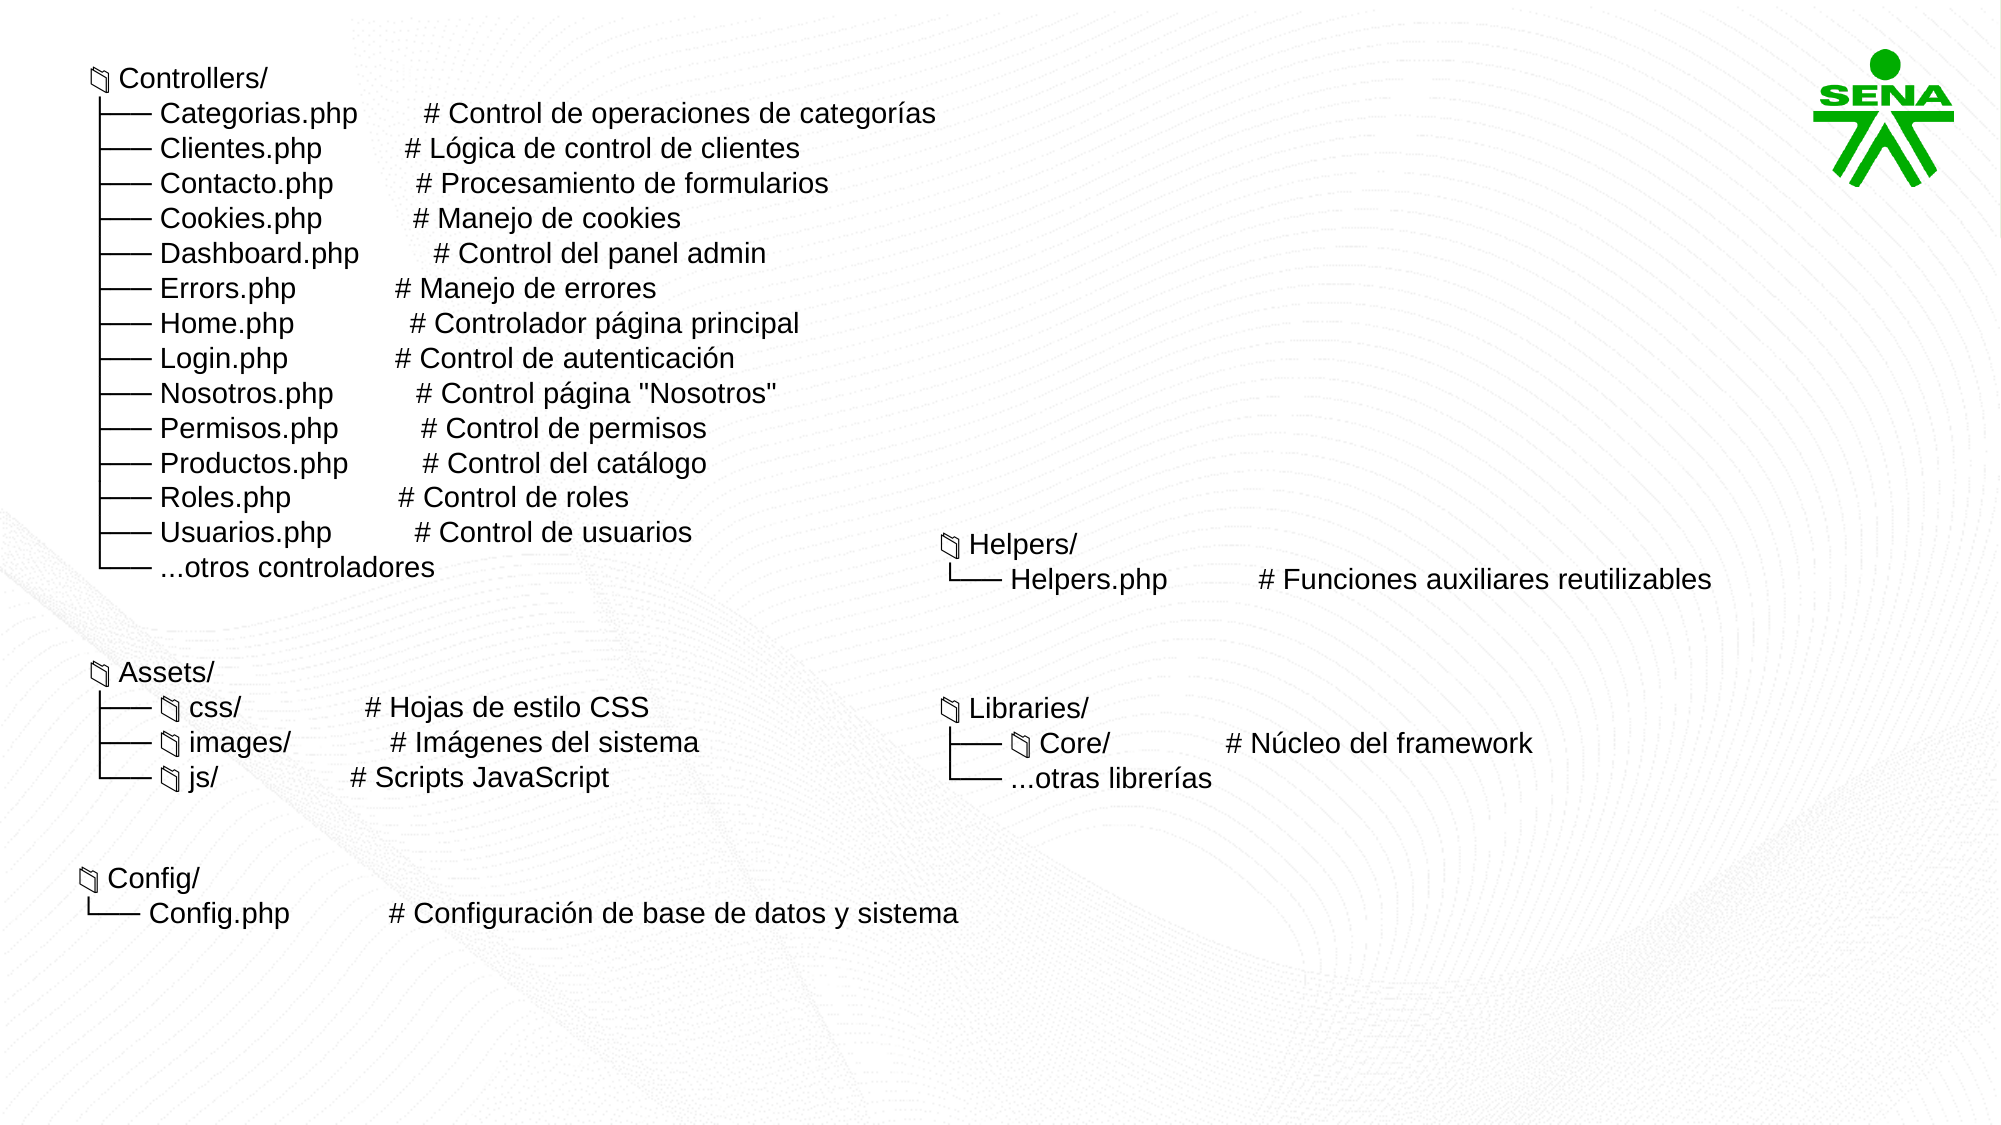

📁 Controllers/
├── Categorias.php        # Control de operaciones de categorías
├── Clientes.php          # Lógica de control de clientes
├── Contacto.php          # Procesamiento de formularios
├── Cookies.php           # Manejo de cookies
├── Dashboard.php         # Control del panel admin
├── Errors.php            # Manejo de errores
├── Home.php              # Controlador página principal
├── Login.php             # Control de autenticación
├── Nosotros.php          # Control página "Nosotros"
├── Permisos.php          # Control de permisos
├── Productos.php         # Control del catálogo
├── Roles.php             # Control de roles
├── Usuarios.php          # Control de usuarios
└── ...otros controladores

📁 Helpers/
└── Helpers.php           # Funciones auxiliares reutilizables
📁 Assets/
├── 📁 css/               # Hojas de estilo CSS
├── 📁 images/            # Imágenes del sistema
└── 📁 js/                # Scripts JavaScript
📁 Libraries/
├── 📁 Core/              # Núcleo del framework
└── ...otras librerías
📁 Config/
└── Config.php            # Configuración de base de datos y sistema